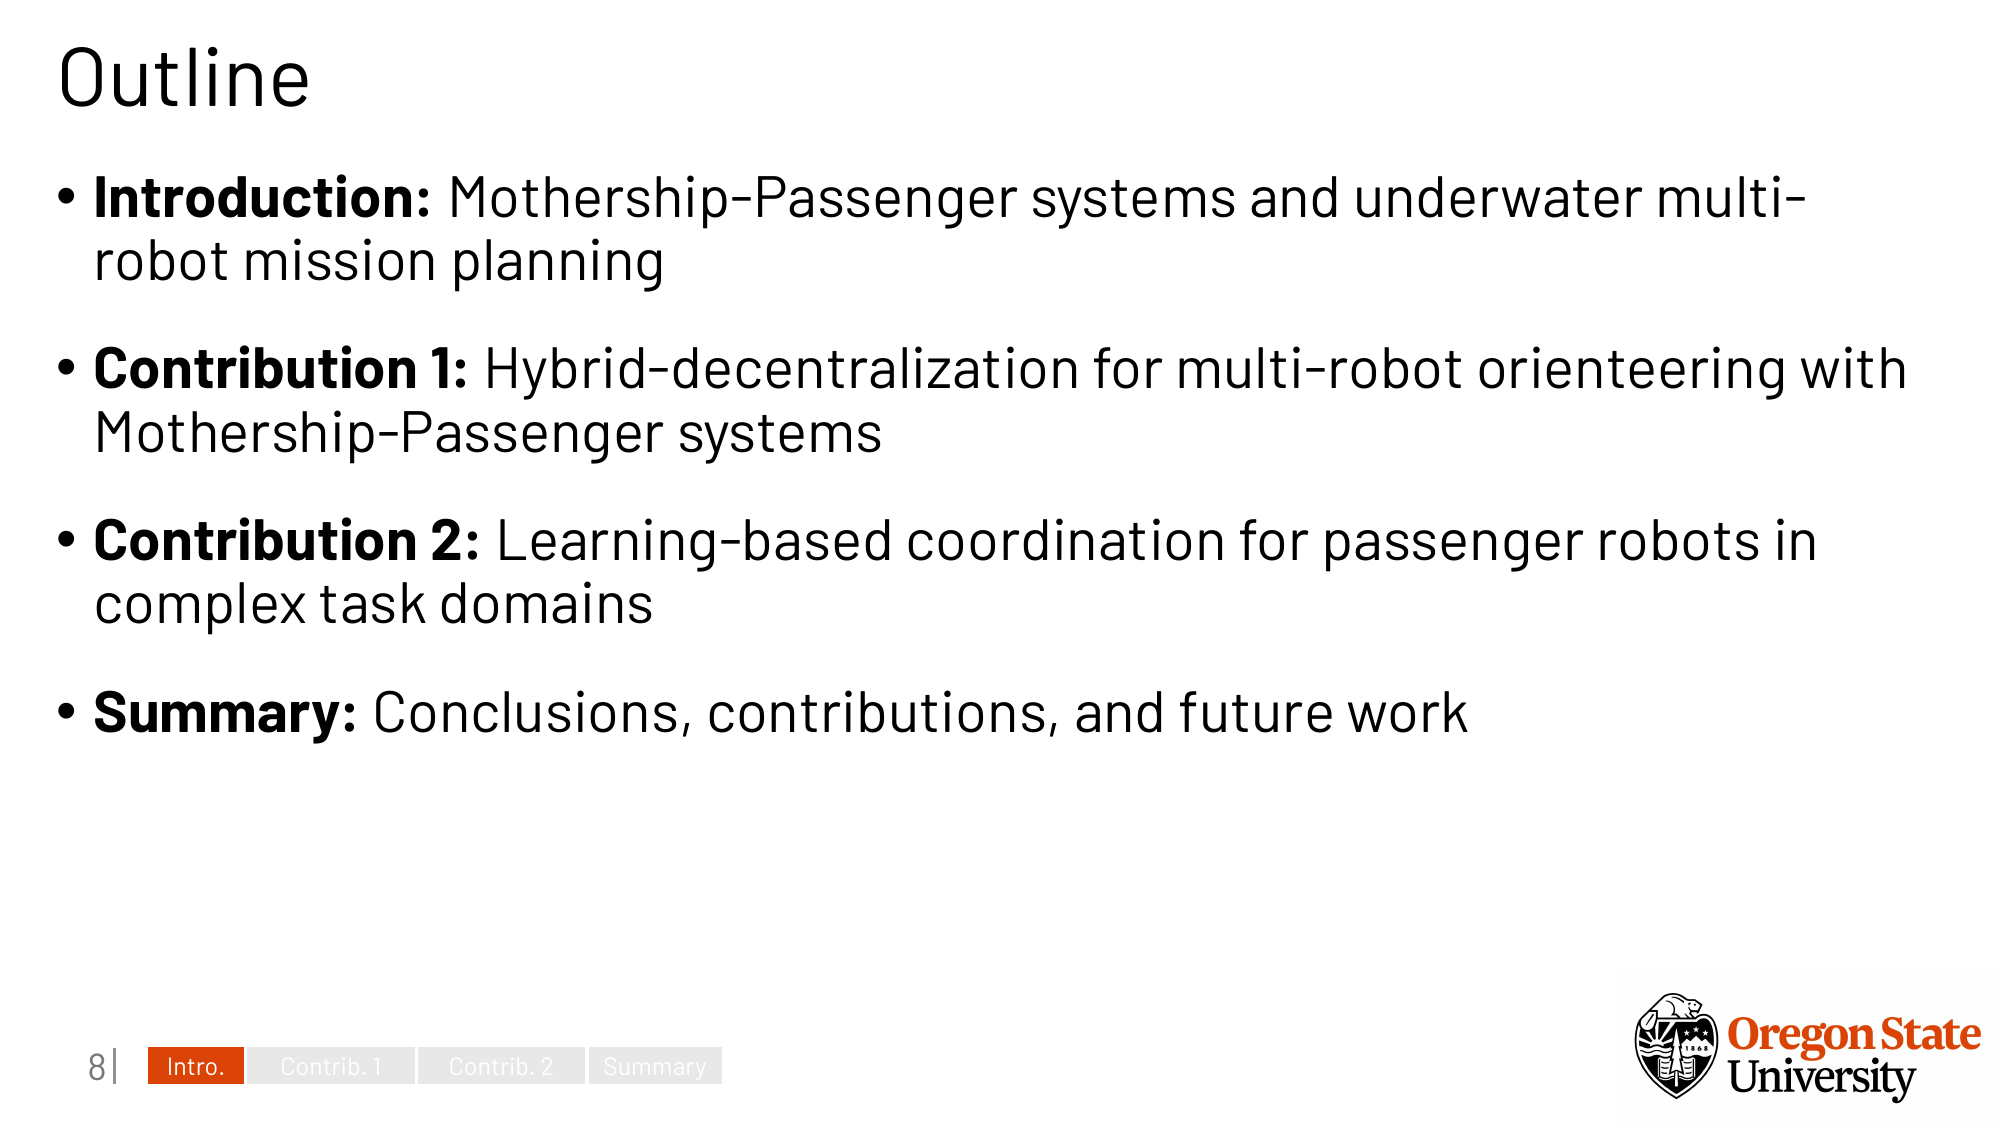

# Outline
Introduction: Mothership-Passenger systems and underwater multi-robot mission planning
Contribution 1: Hybrid-decentralization for multi-robot orienteering with Mothership-Passenger systems
Contribution 2: Learning-based coordination for passenger robots in complex task domains
Summary: Conclusions, contributions, and future work
8
Intro.
Contrib. 1
Contrib. 2
Summary